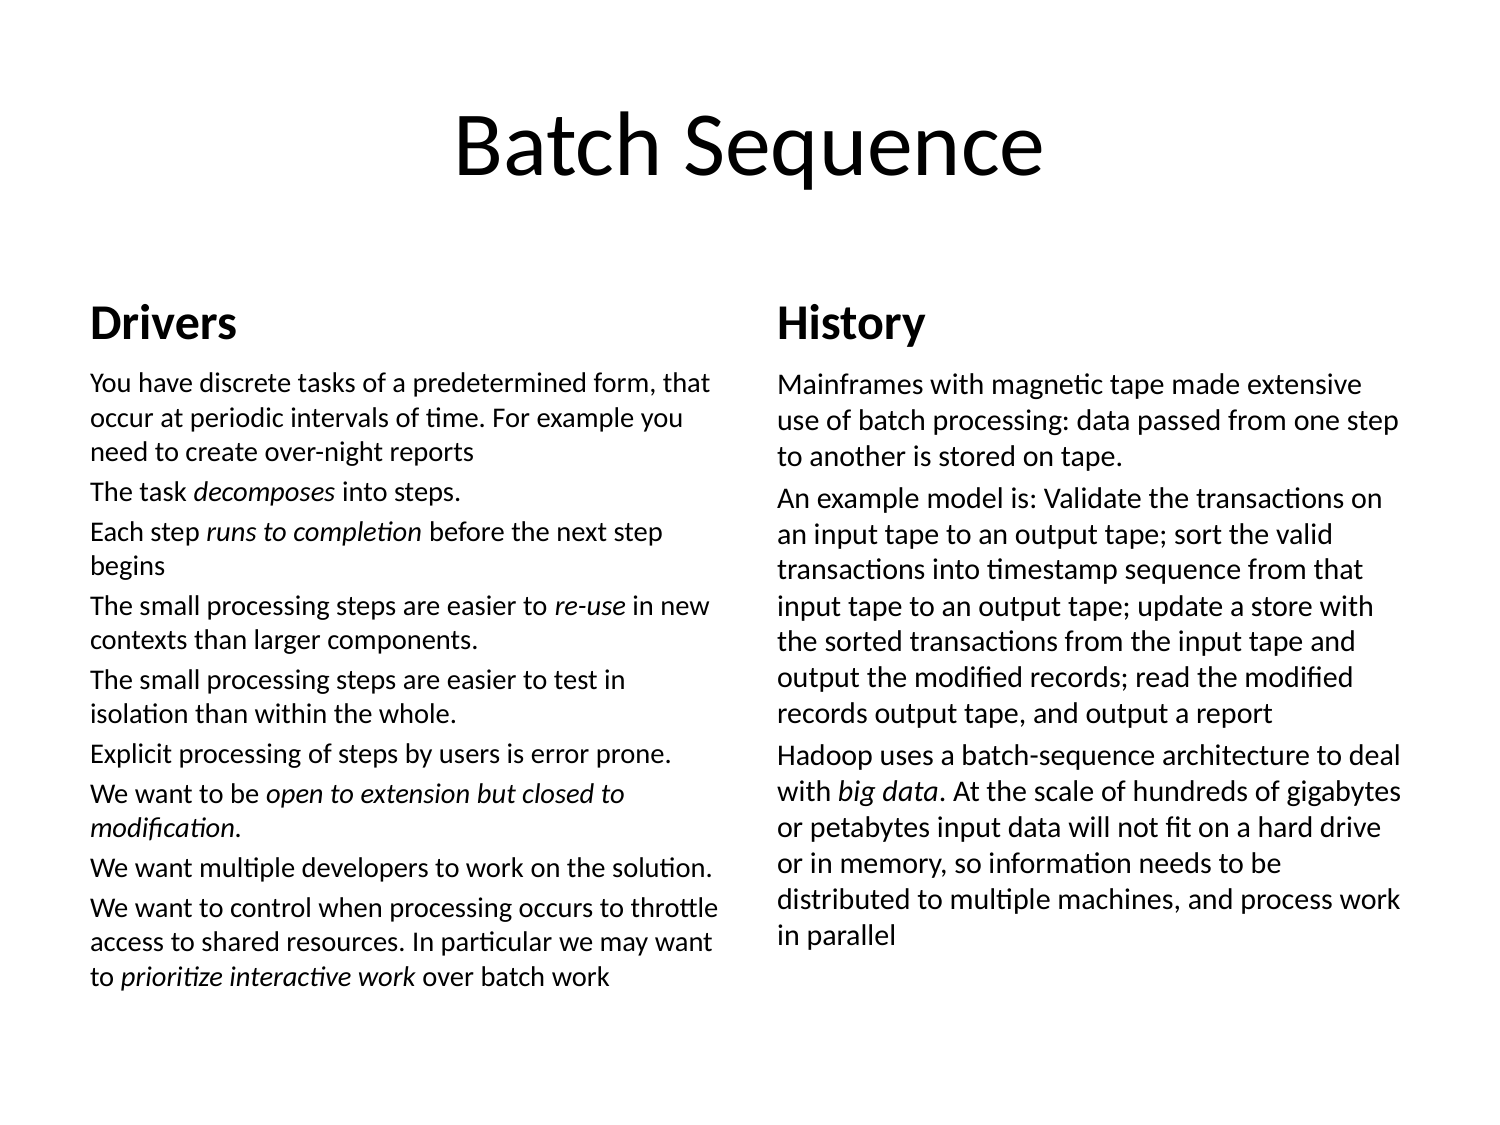

# Batch Sequence
Drivers
History
You have discrete tasks of a predetermined form, that occur at periodic intervals of time. For example you need to create over-night reports
The task decomposes into steps.
Each step runs to completion before the next step begins
The small processing steps are easier to re-use in new contexts than larger components.
The small processing steps are easier to test in isolation than within the whole.
Explicit processing of steps by users is error prone.
We want to be open to extension but closed to modification.
We want multiple developers to work on the solution.
We want to control when processing occurs to throttle access to shared resources. In particular we may want to prioritize interactive work over batch work

Mainframes with magnetic tape made extensive use of batch processing: data passed from one step to another is stored on tape.
An example model is: Validate the transactions on an input tape to an output tape; sort the valid transactions into timestamp sequence from that input tape to an output tape; update a store with the sorted transactions from the input tape and output the modified records; read the modified records output tape, and output a report
Hadoop uses a batch-sequence architecture to deal with big data. At the scale of hundreds of gigabytes or petabytes input data will not fit on a hard drive or in memory, so information needs to be distributed to multiple machines, and process work in parallel